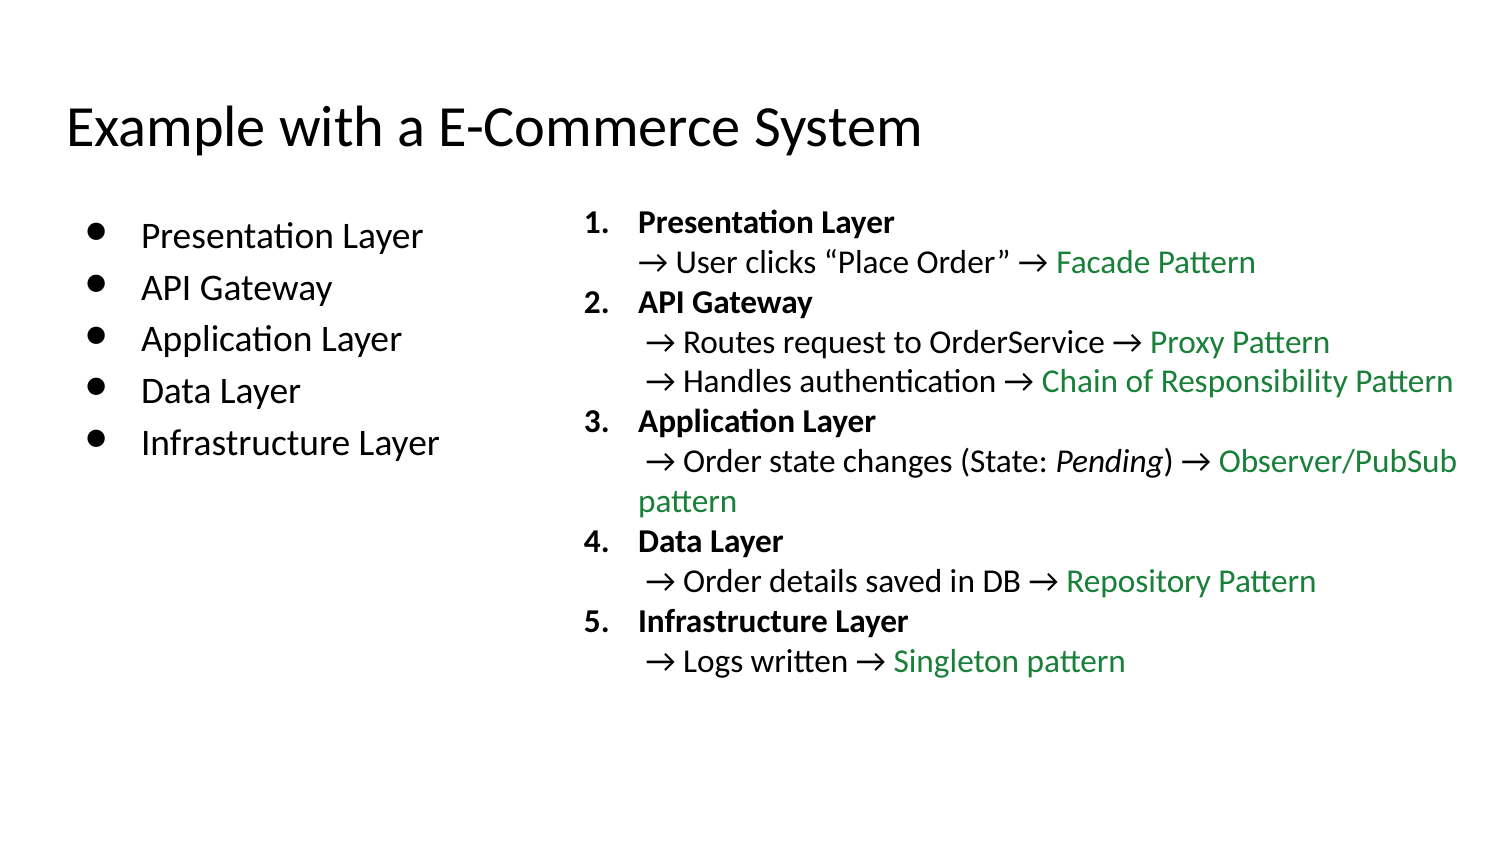

# Example with a E-Commerce System
Presentation Layer
→ User clicks “Place Order” → Facade Pattern
API Gateway
 → Routes request to OrderService → Proxy Pattern
 → Handles authentication → Chain of Responsibility Pattern
Application Layer
 → Order state changes (State: Pending) → Observer/PubSub pattern
Data Layer
 → Order details saved in DB → Repository Pattern
Infrastructure Layer
 → Logs written → Singleton pattern
Presentation Layer
API Gateway
Application Layer
Data Layer
Infrastructure Layer